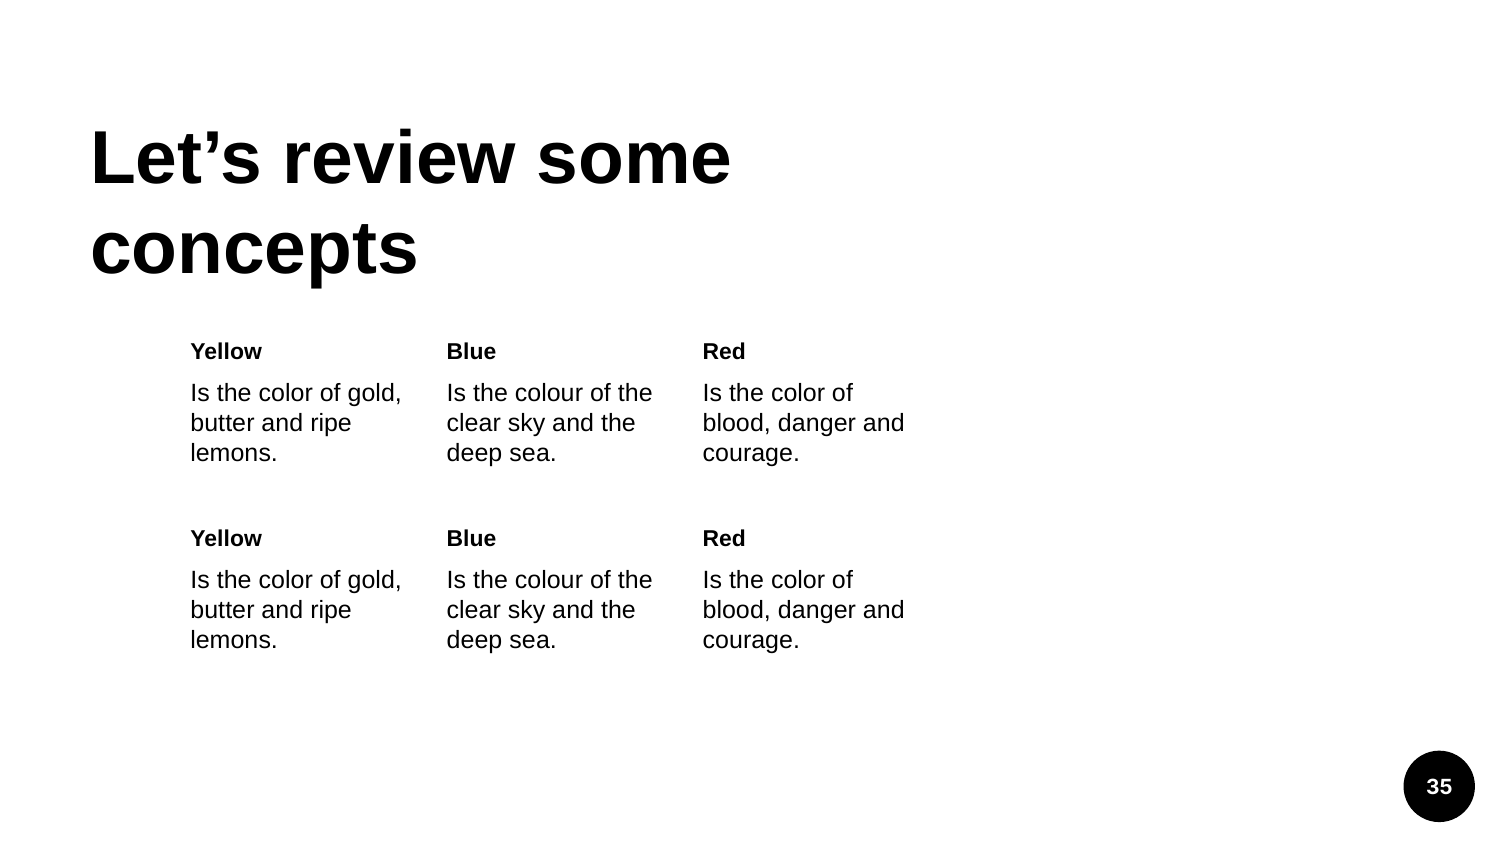

# Let’s review some concepts
Yellow
Is the color of gold, butter and ripe lemons.
Blue
Is the colour of the clear sky and the deep sea.
Red
Is the color of blood, danger and courage.

Yellow
Is the color of gold, butter and ripe lemons.
Blue
Is the colour of the clear sky and the deep sea.
Red
Is the color of blood, danger and courage.

35